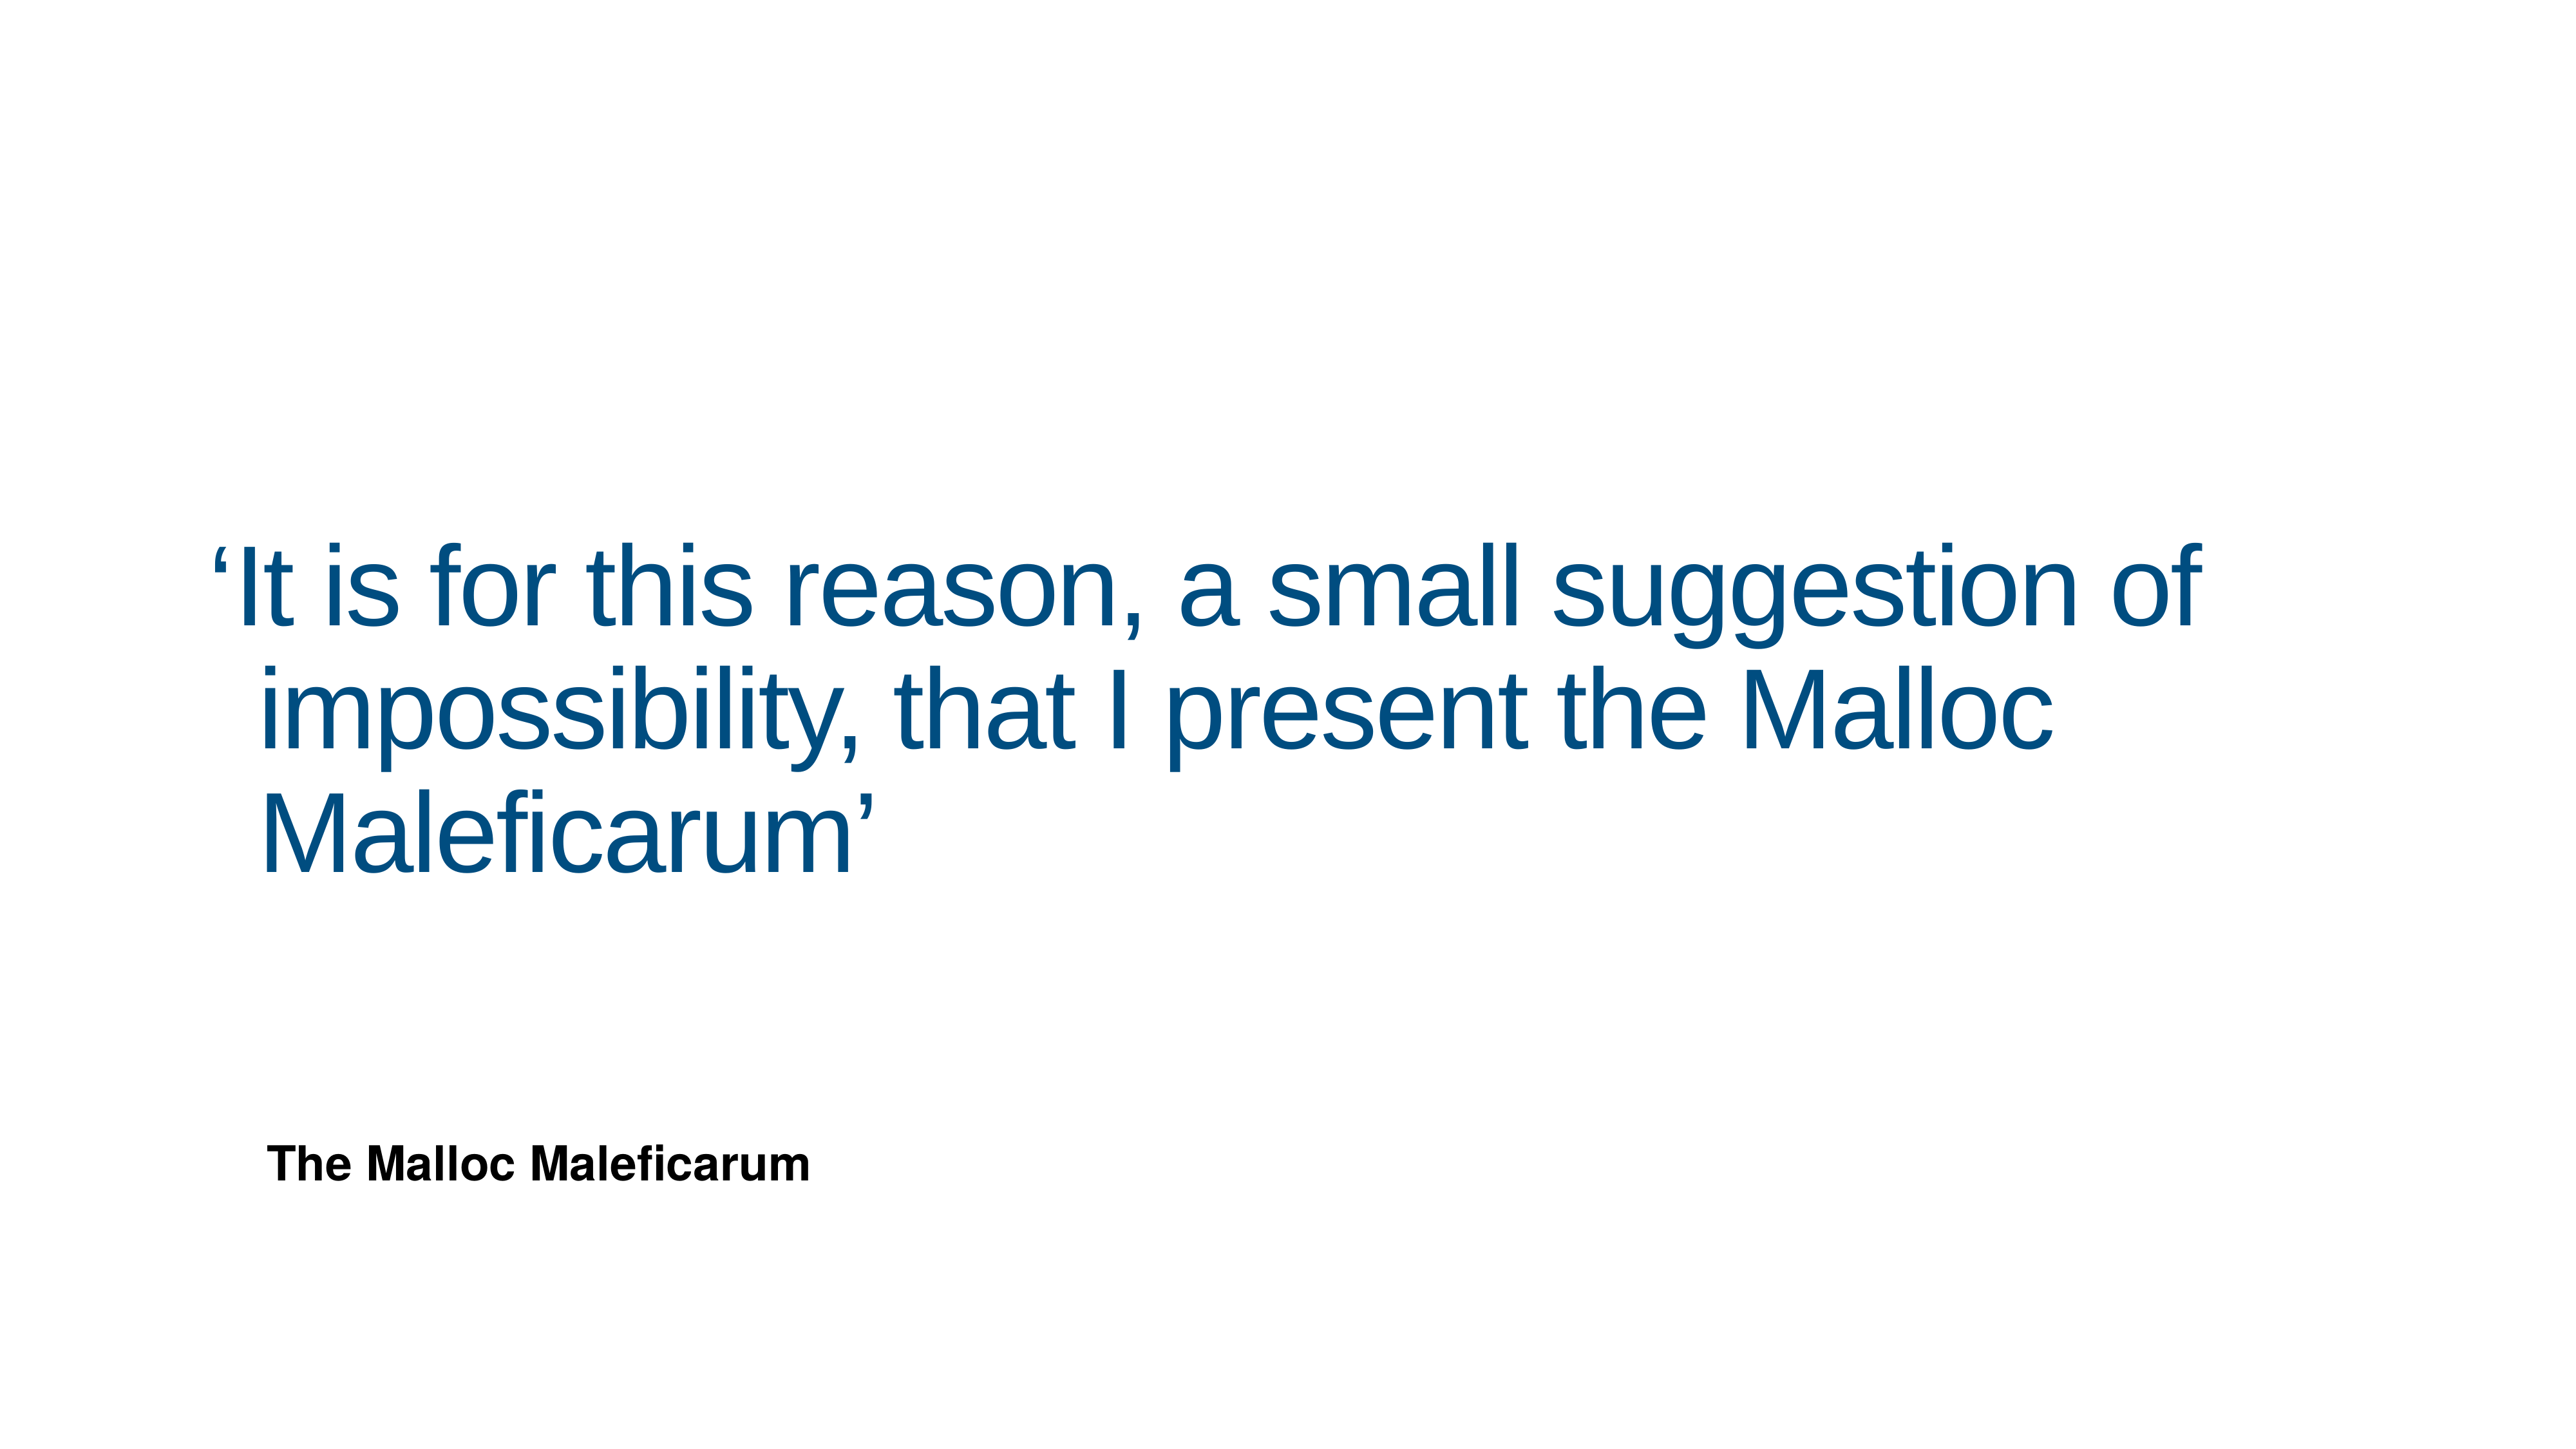

‘It is for this reason, a small suggestion of impossibility, that I present the Malloc Maleficarum’
The Malloc Maleficarum
31